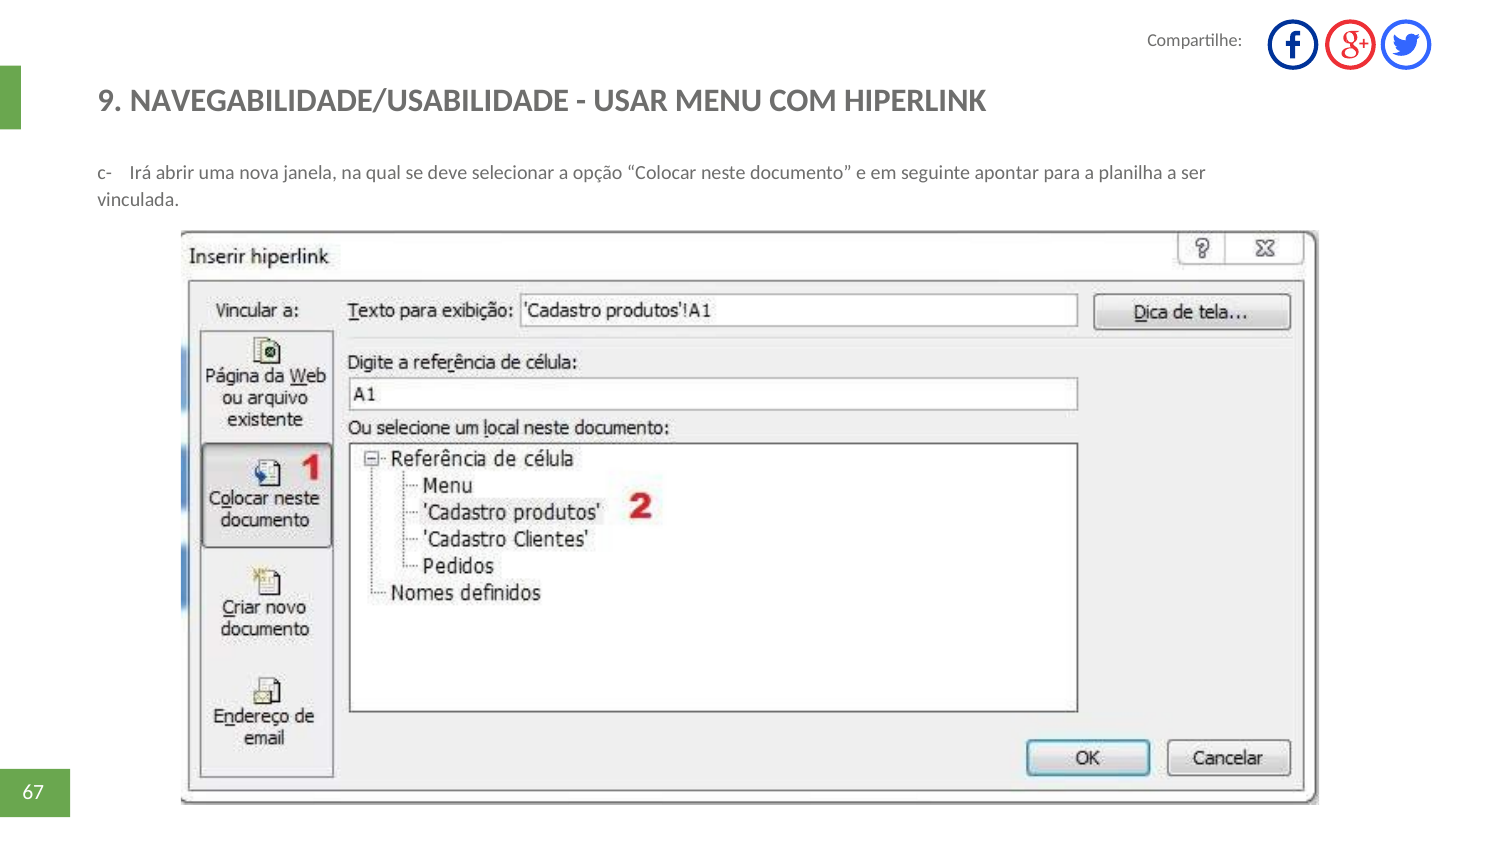

Compartilhe:

9. NAVEGABILIDADE/USABILIDADE - USAR MENU COM HIPERLINK
c-    Irá abrir uma nova janela, na qual se deve selecionar a opção “Colocar neste documento” e em seguinte apontar para a planilha a ser
vinculada.

67